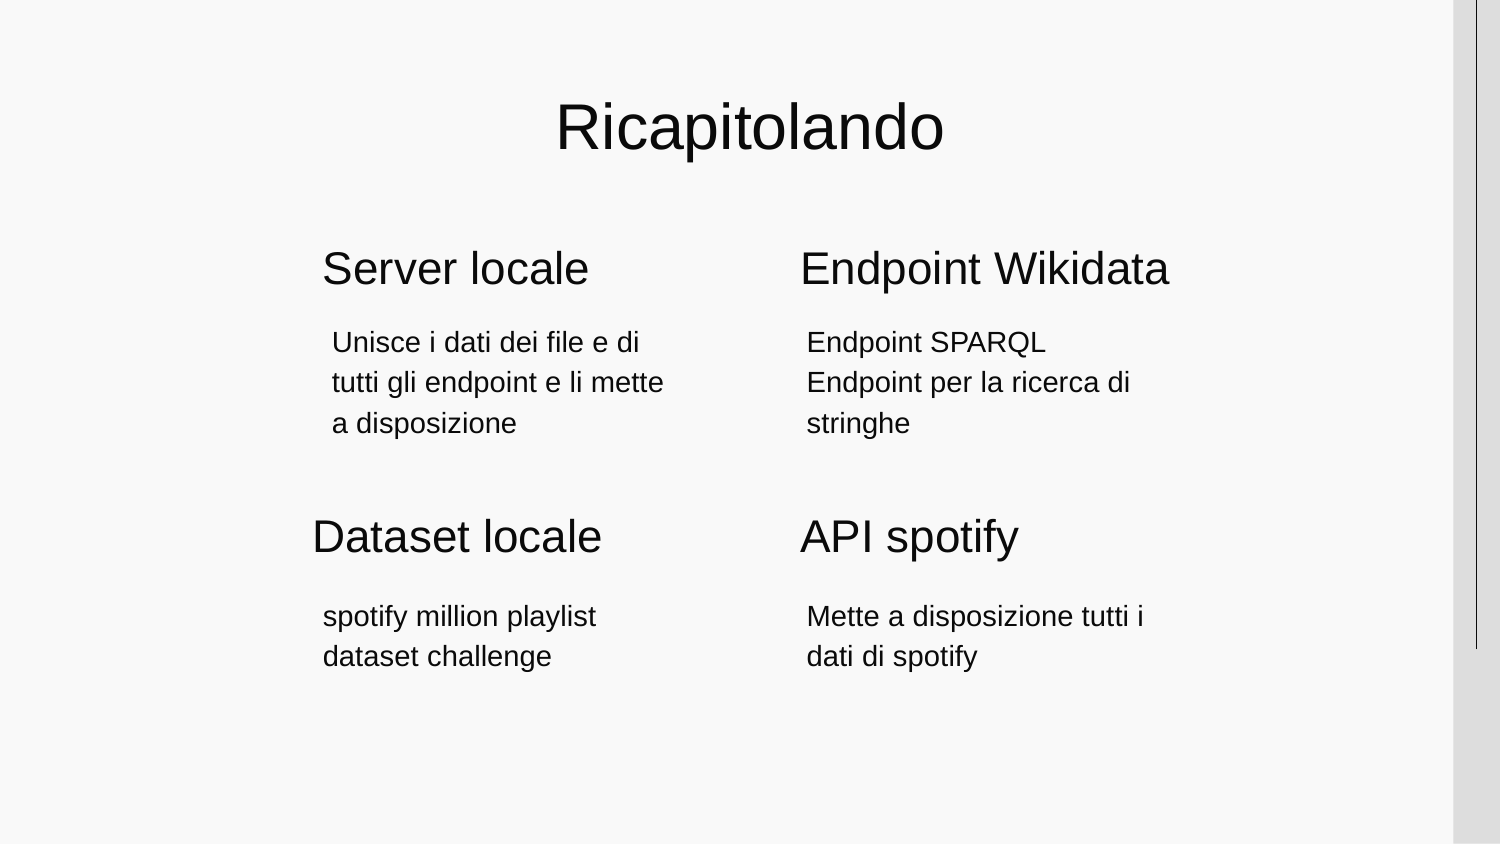

# Ricapitolando
Server locale
Endpoint Wikidata
Unisce i dati dei file e di tutti gli endpoint e li mette a disposizione
Endpoint SPARQL
Endpoint per la ricerca di stringhe
Dataset locale
API spotify
spotify million playlist dataset challenge

Mette a disposizione tutti i dati di spotify